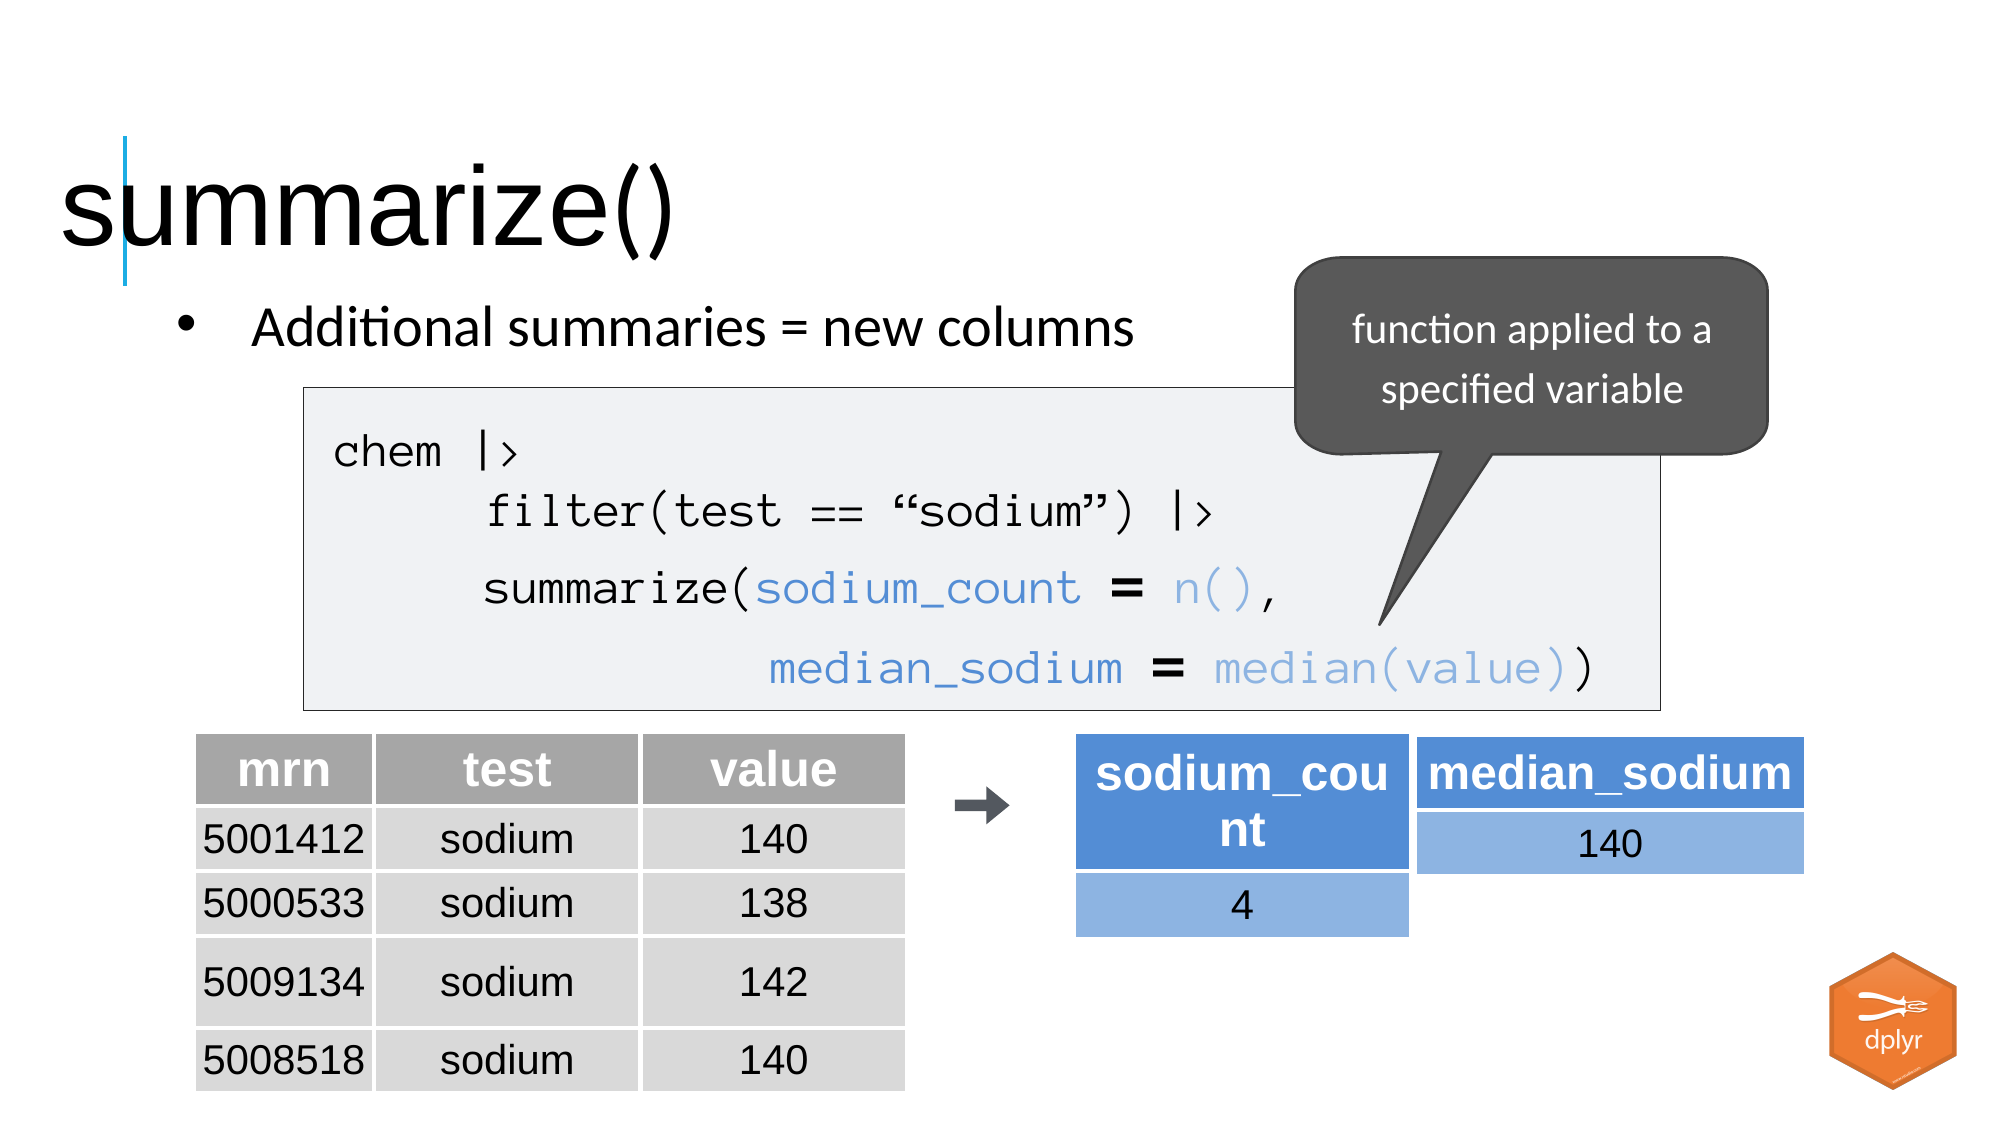

summarize()
function that returns number of observations

Additional summaries = new columns
function applied to a specified variable

chem |>
	filter(test == “sodium”) |>
	summarize(sodium_count = n(),
		     median_sodium = median(value))
| mrn | test | value |
| --- | --- | --- |
| 5001412 | sodium | 140 |
| 5000533 | sodium | 138 |
| 5009134 | sodium | 142 |
| 5008518 | sodium | 140 |
| sodium\_count |
| --- |
| 4 |
| median\_sodium |
| --- |
| 140 |